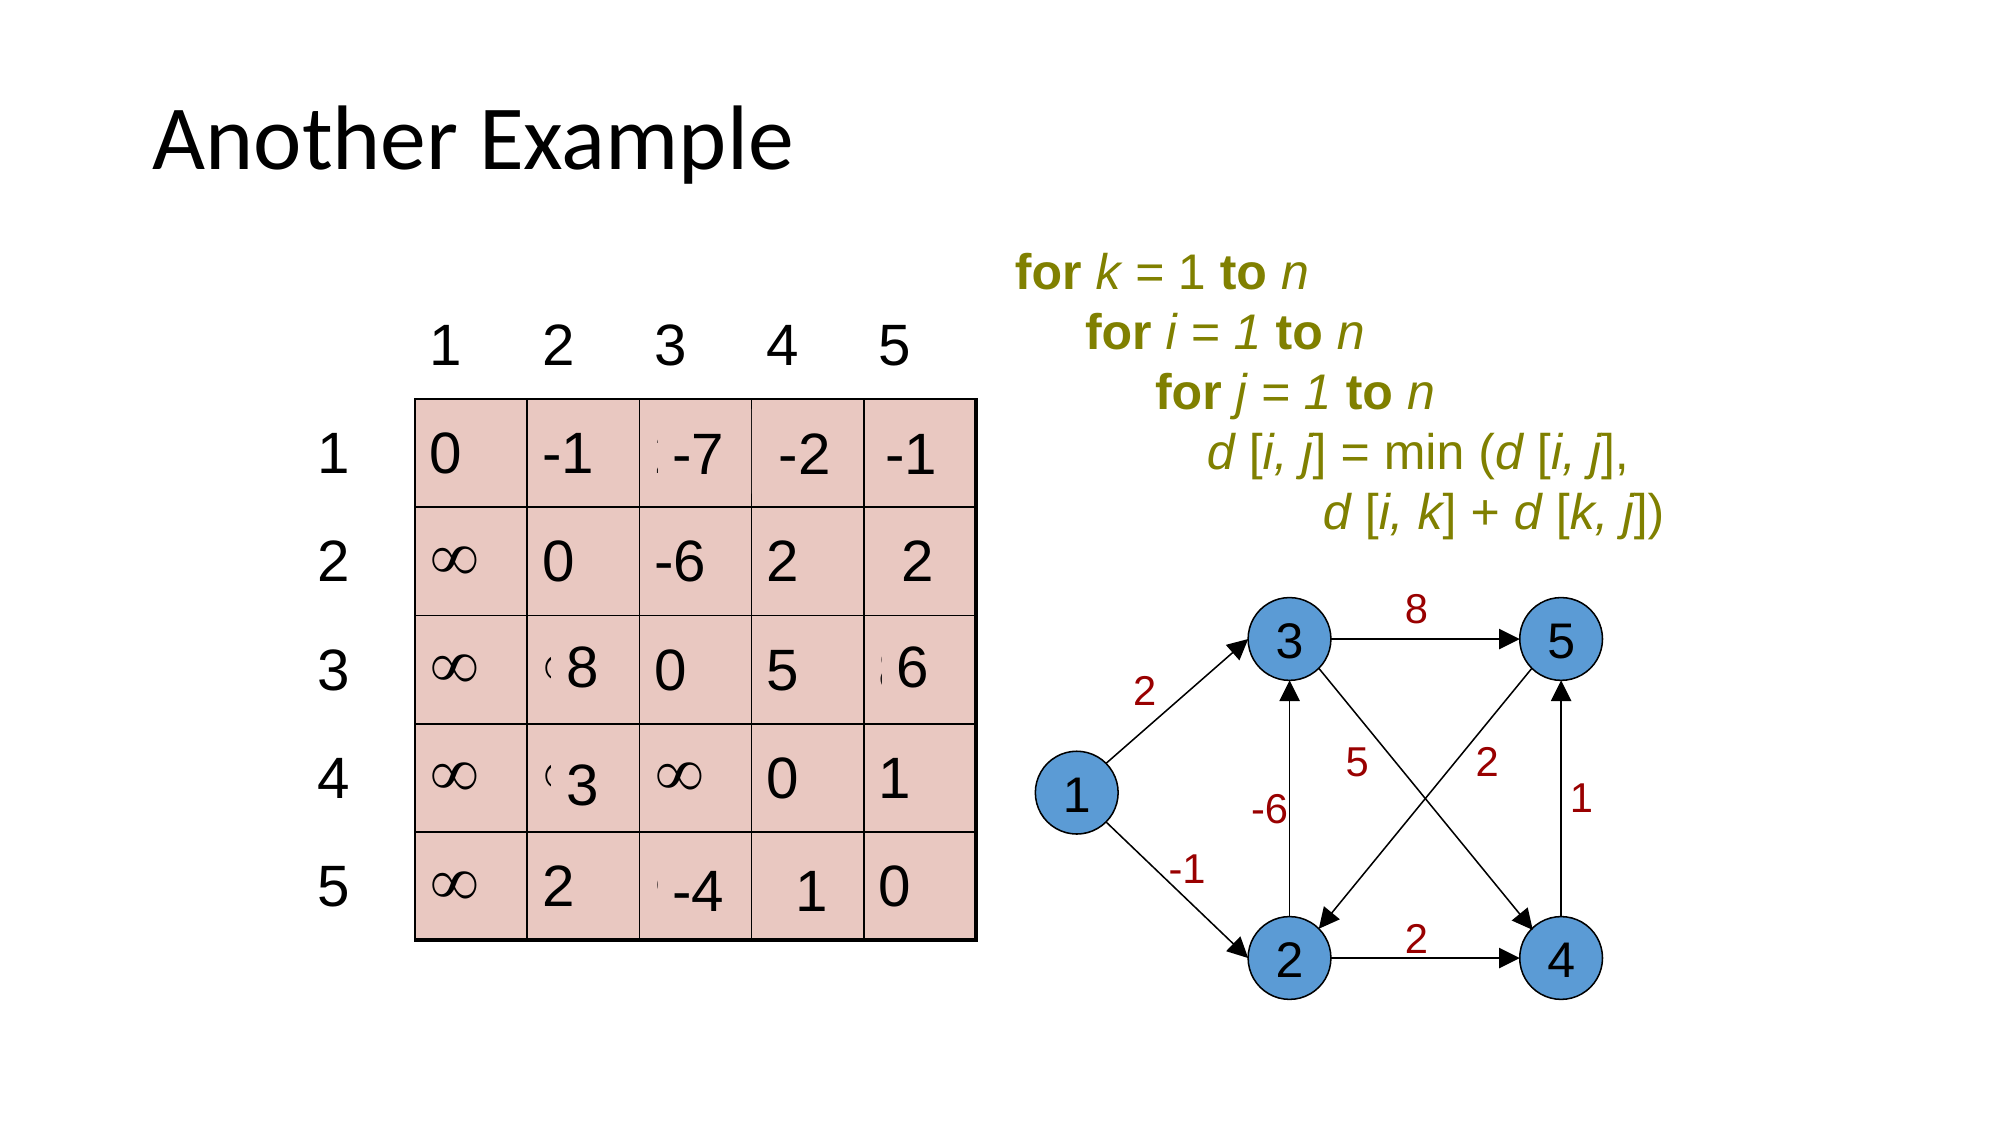

# Another Example
for k = 1 to n
     for i = 1 to n
          for j = 1 to n
	   d [i, j] = min (d [i, j],
                      d [i, k] + d [k, j])
|  | 1 | 2 | 3 | 4 | 5 |
| --- | --- | --- | --- | --- | --- |
| 1 | 0 | -1 | 2 | ∞ | ∞ |
| 2 | ∞ | 0 | -6 | 2 | ∞ |
| 3 | ∞ | ∞ | 0 | 5 | 8 |
| 4 | ∞ | ∞ | ∞ | 0 | 1 |
| 5 | ∞ | 2 | ∞ | ∞ | 0 |
-7
 1
-2
-1
 1
 2
8
3
5
8
6
2
5
2
3
1
1
-6
-1
-4
 1
4
2
2
4